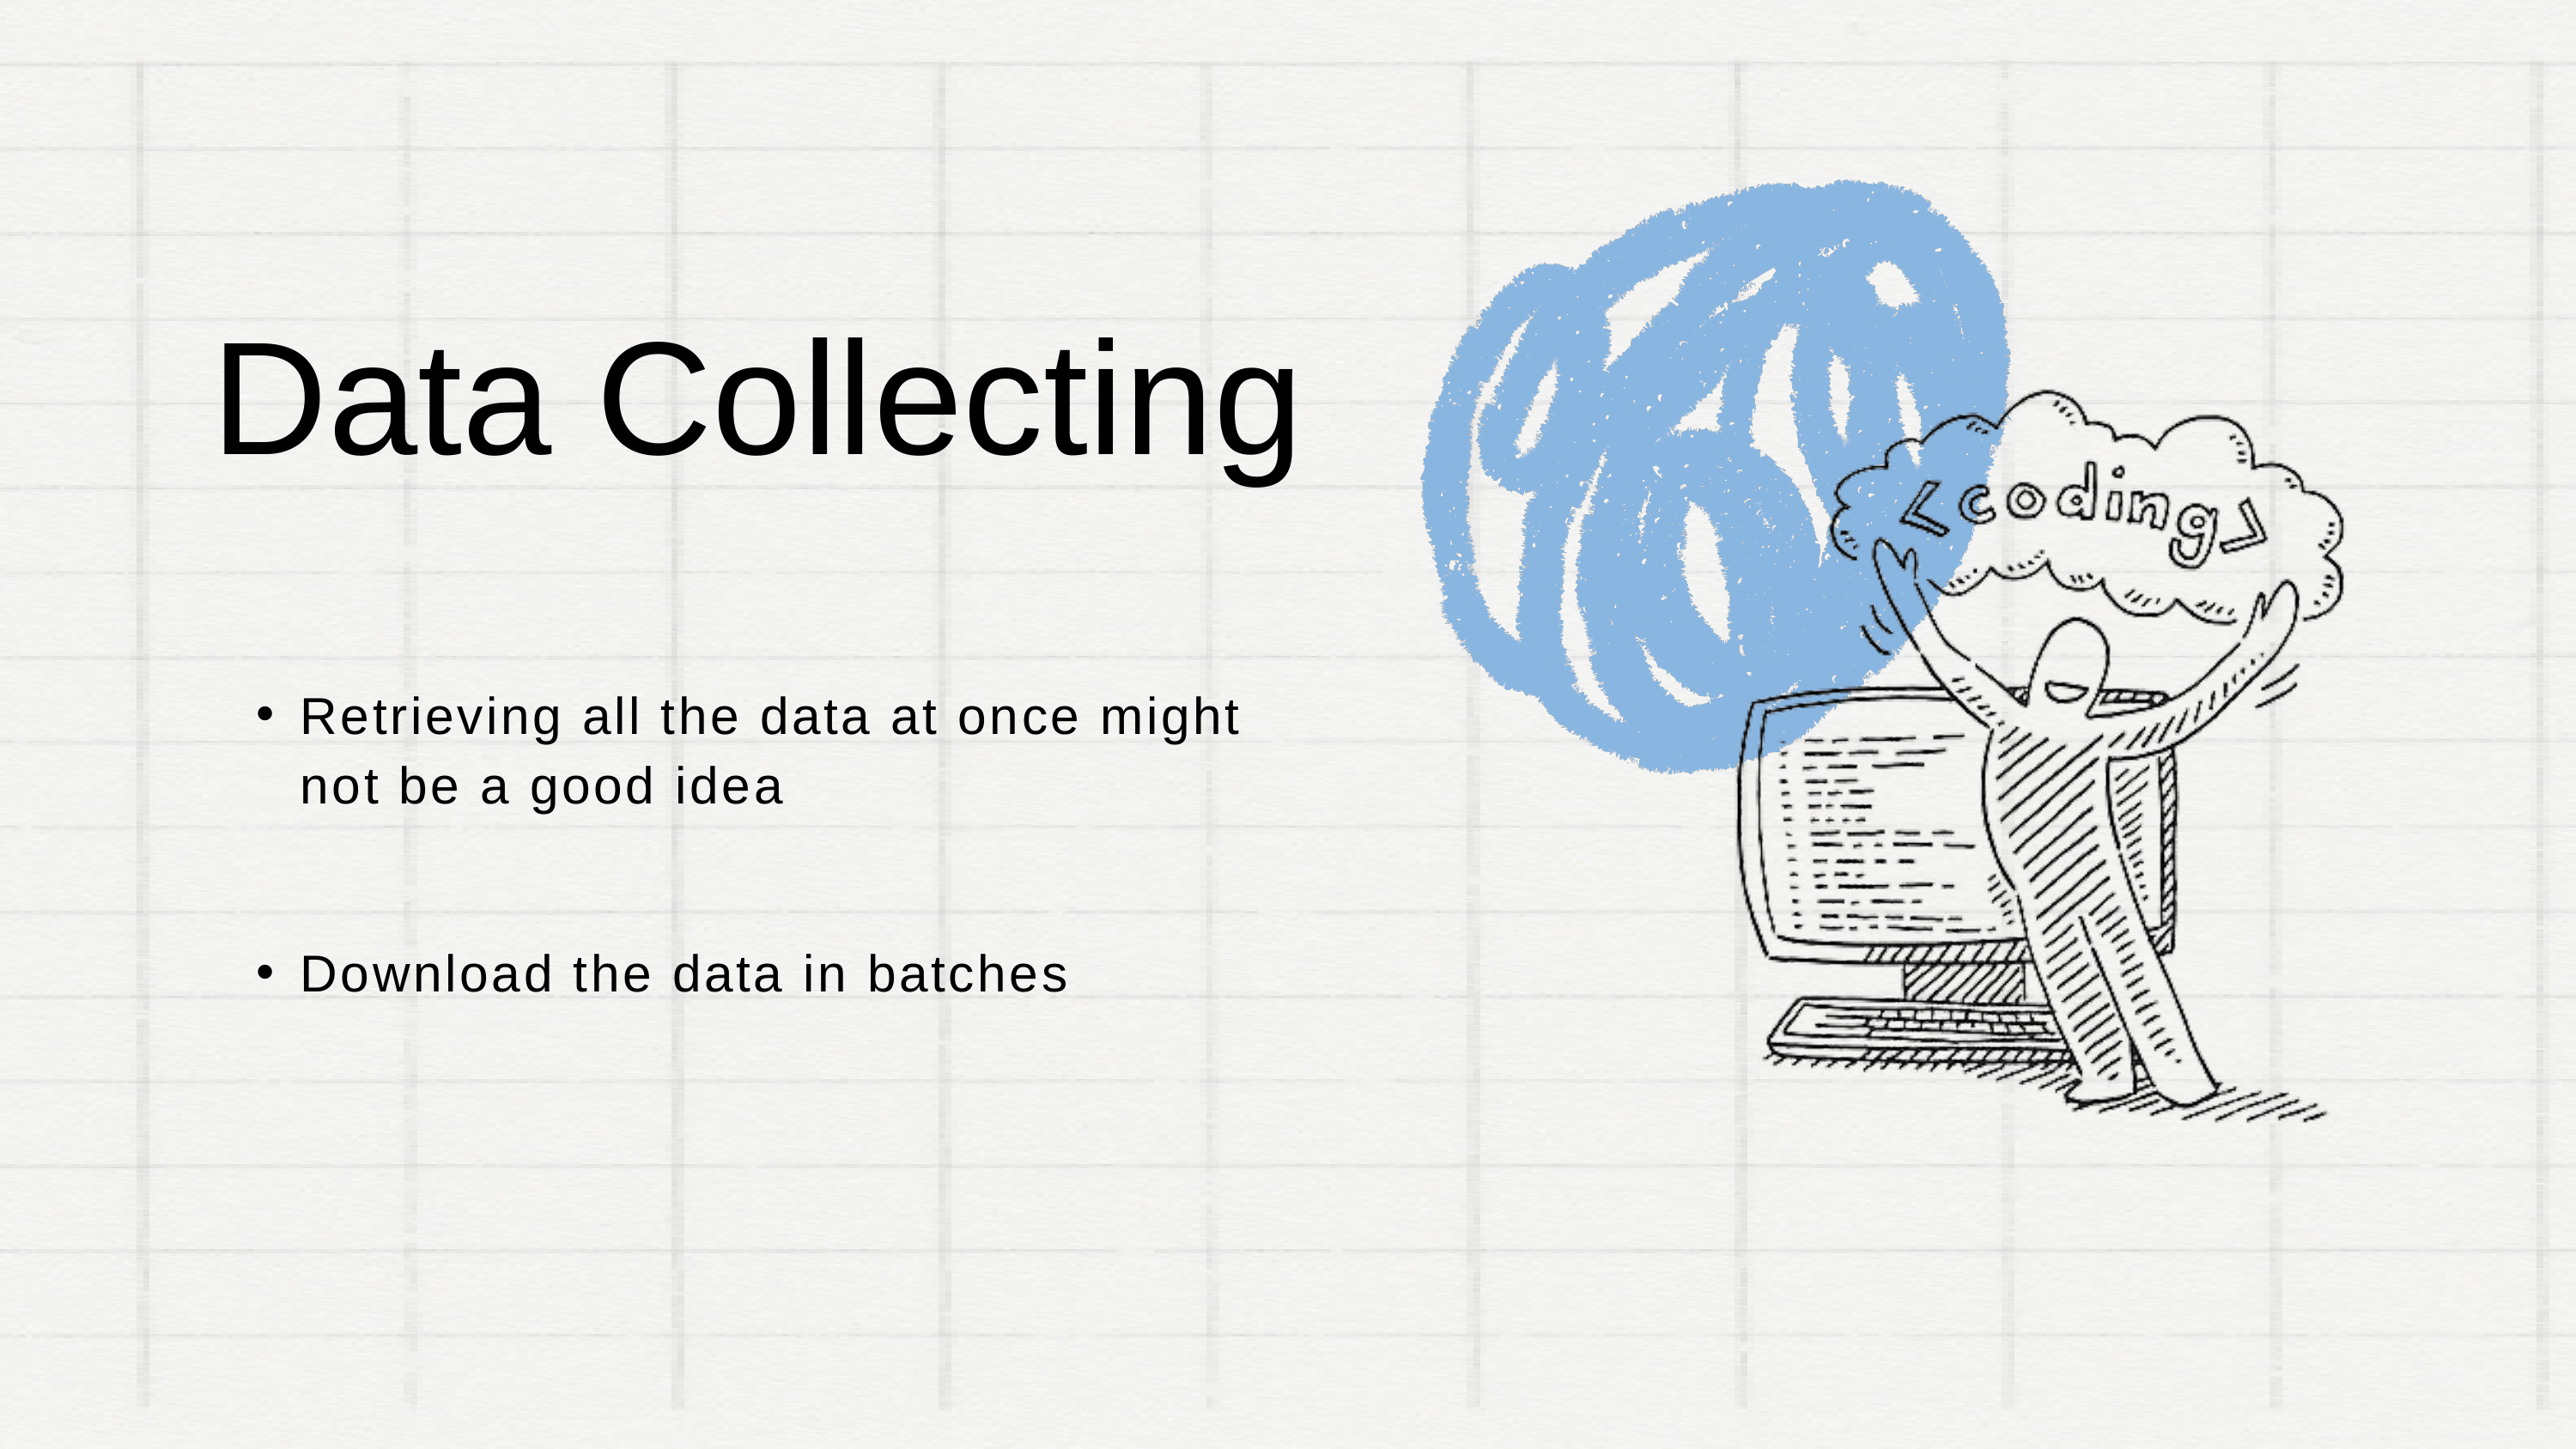

Data Collecting

Retrieving all the data at once might not be a good idea

Download the data in batches